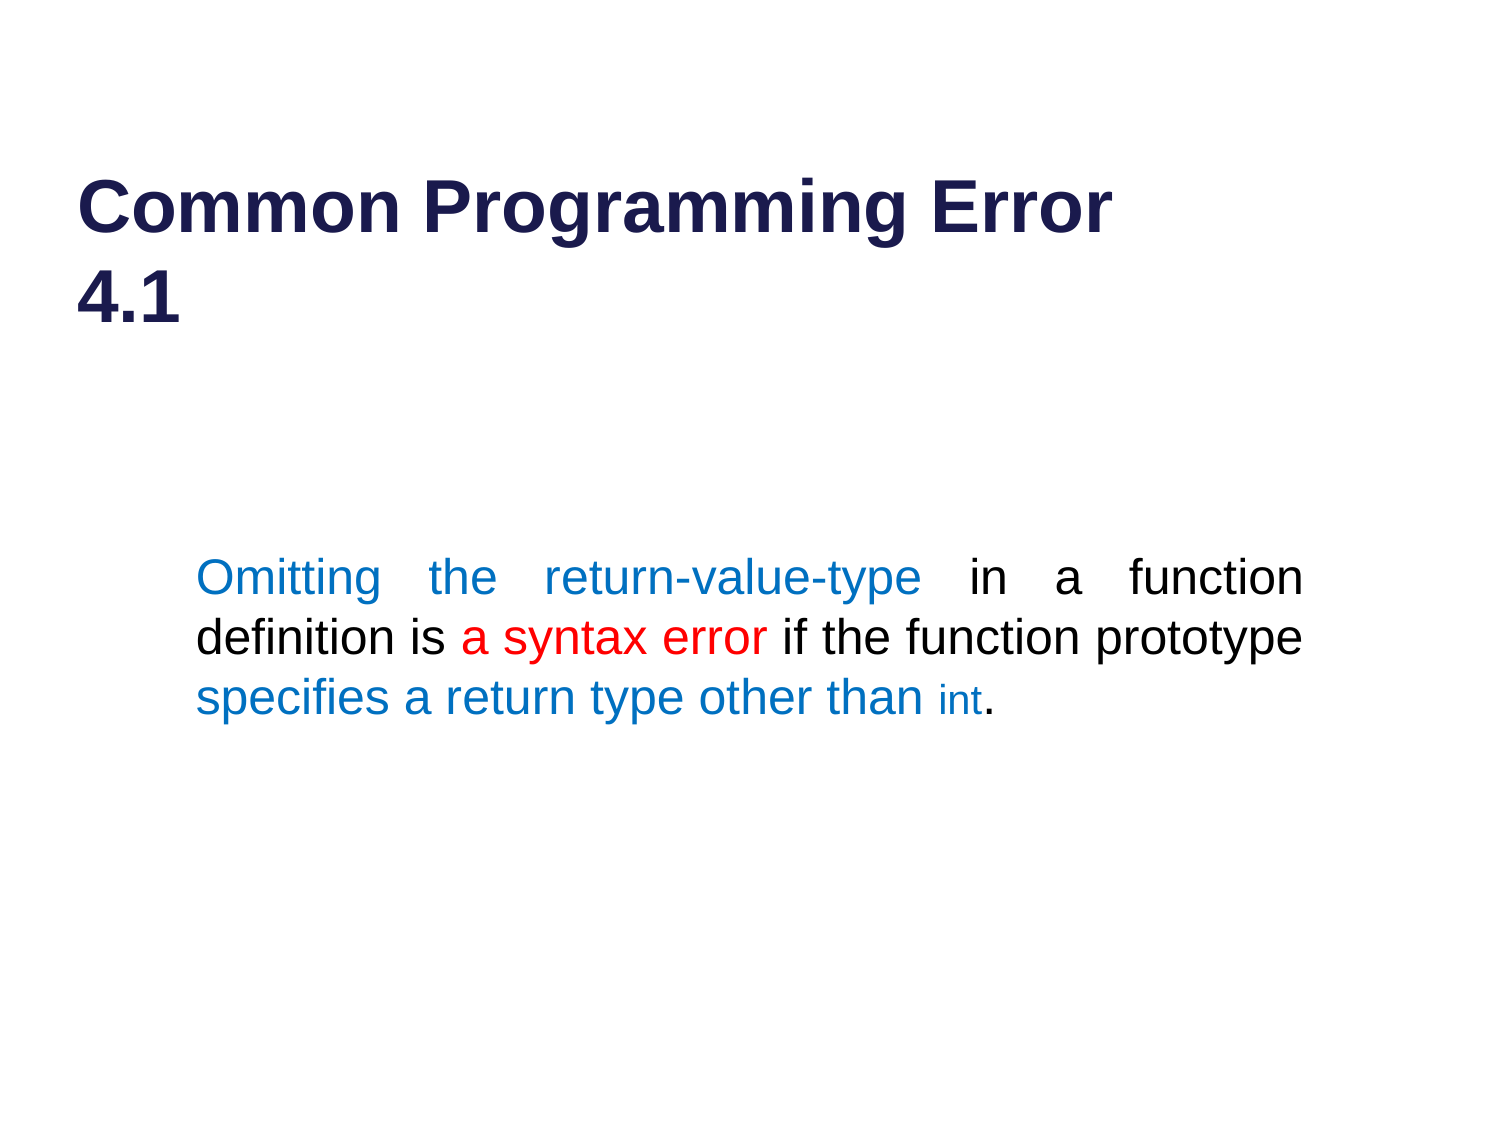

# Common Programming Error 4.1
Omitting the return-value-type in a function definition is a syntax error if the function prototype specifies a return type other than int.